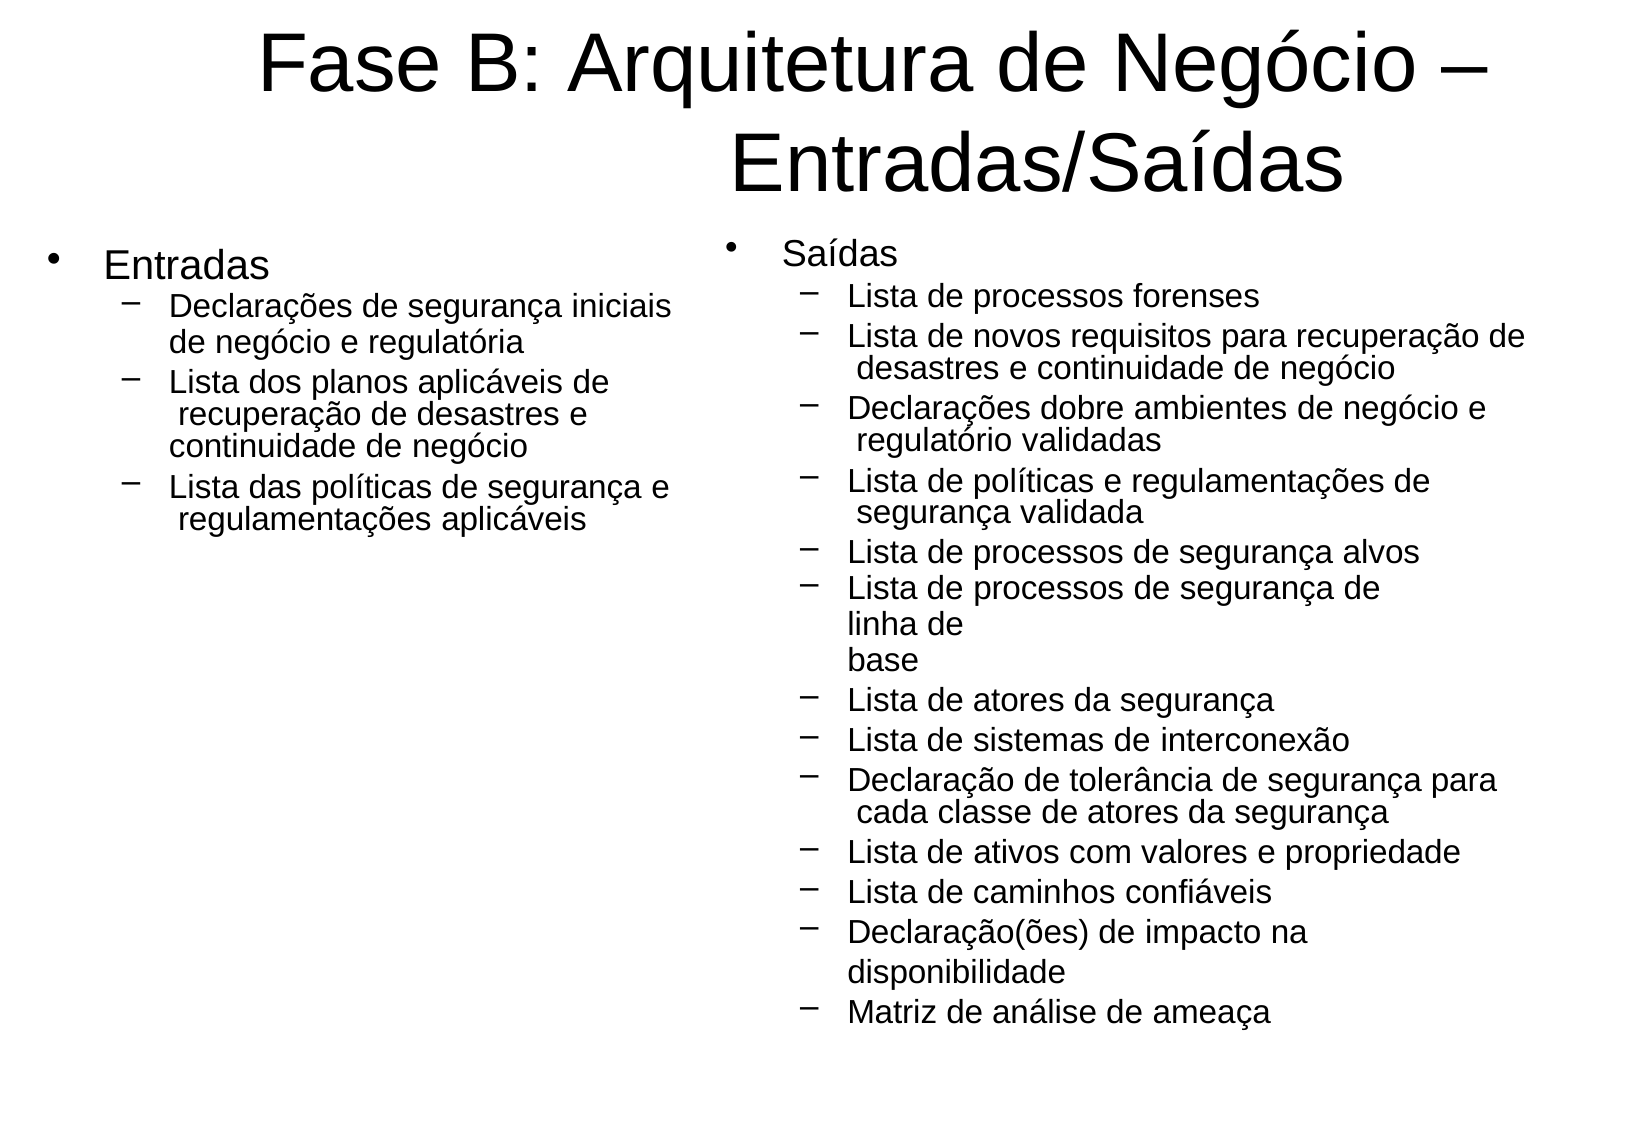

# Fase B: Arquitetura de Negócio –  Entradas/Saídas
Saídas
Entradas
Lista de processos forenses
Lista de novos requisitos para recuperação de  desastres e continuidade de negócio
Declarações dobre ambientes de negócio e  regulatório validadas
Lista de políticas e regulamentações de  segurança validada
Lista de processos de segurança alvos
Lista de processos de segurança de linha de
base
Lista de atores da segurança
Lista de sistemas de interconexão
Declaração de tolerância de segurança para  cada classe de atores da segurança
Lista de ativos com valores e propriedade
Lista de caminhos confiáveis
Declaração(ões) de impacto na disponibilidade
Matriz de análise de ameaça
Declarações de segurança iniciais
de negócio e regulatória
Lista dos planos aplicáveis de  recuperação de desastres e  continuidade de negócio
Lista das políticas de segurança e  regulamentações aplicáveis